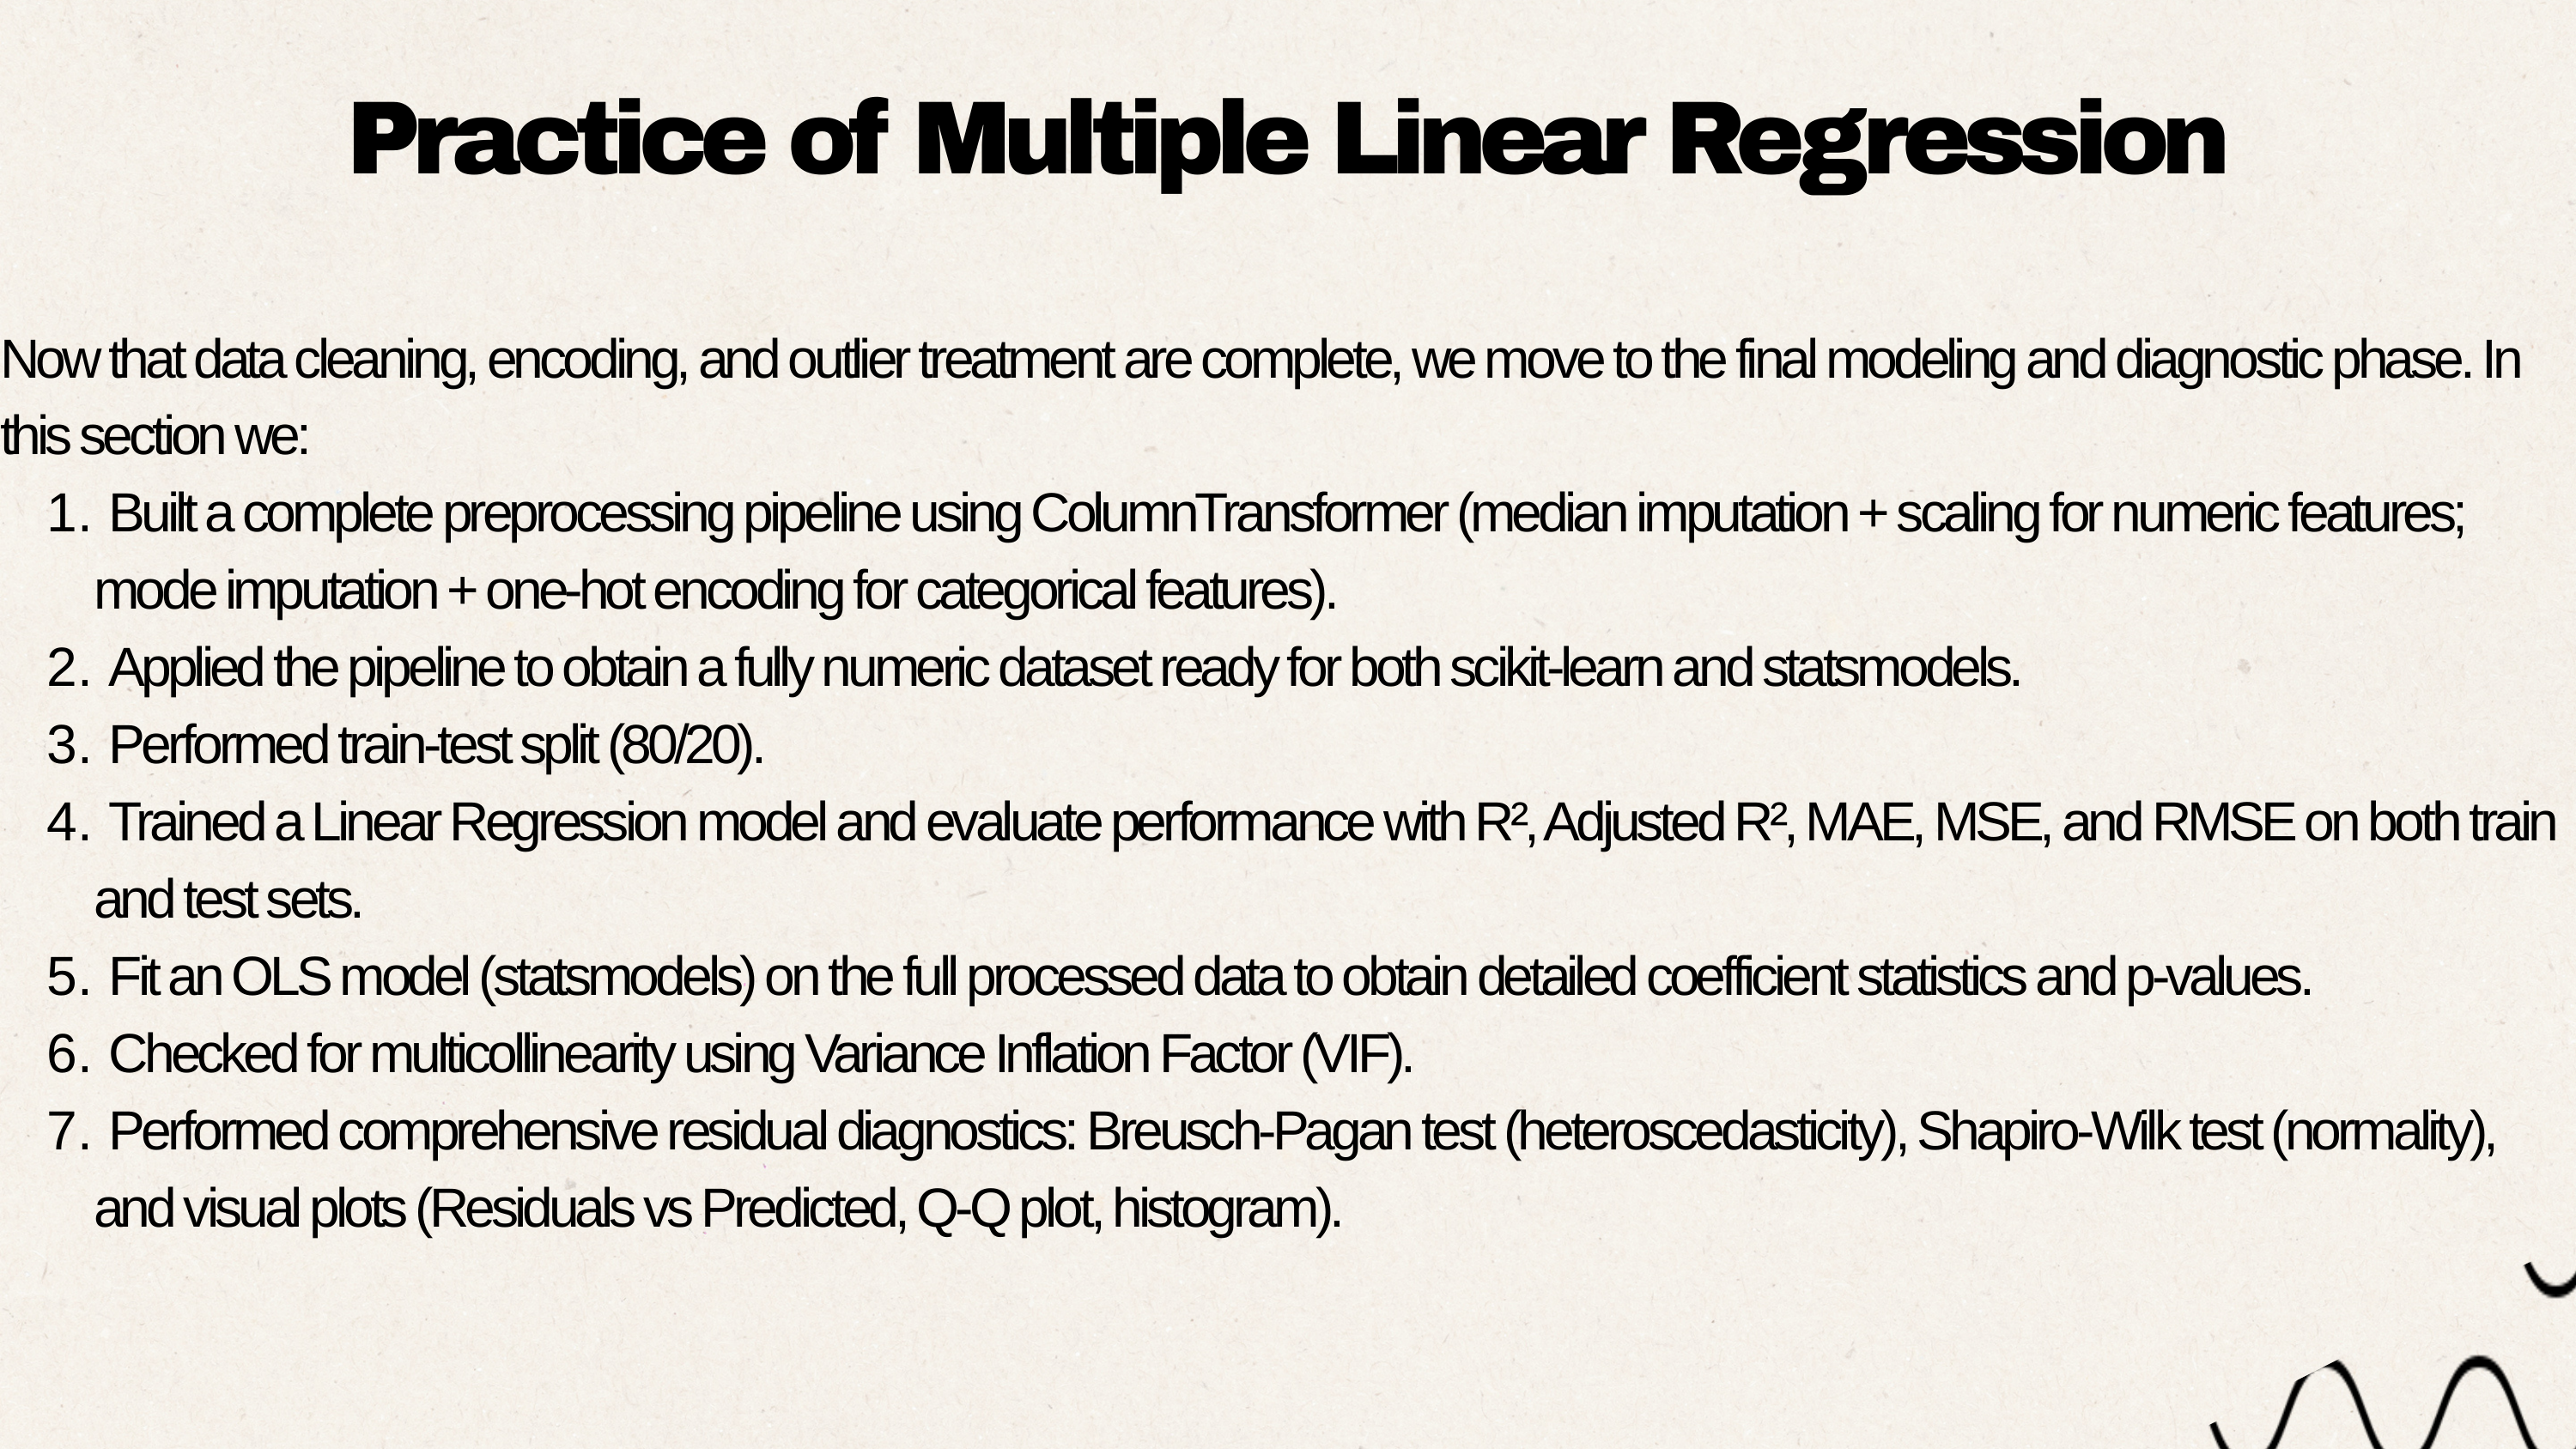

Practice of Multiple Linear Regression
Now that data cleaning, encoding, and outlier treatment are complete, we move to the final modeling and diagnostic phase. In this section we:
 Built a complete preprocessing pipeline using ColumnTransformer (median imputation + scaling for numeric features; mode imputation + one-hot encoding for categorical features).
 Applied the pipeline to obtain a fully numeric dataset ready for both scikit-learn and statsmodels.
 Performed train-test split (80/20).
 Trained a Linear Regression model and evaluate performance with R², Adjusted R², MAE, MSE, and RMSE on both train and test sets.
 Fit an OLS model (statsmodels) on the full processed data to obtain detailed coefficient statistics and p-values.
 Checked for multicollinearity using Variance Inflation Factor (VIF).
 Performed comprehensive residual diagnostics: Breusch-Pagan test (heteroscedasticity), Shapiro-Wilk test (normality), and visual plots (Residuals vs Predicted, Q-Q plot, histogram).